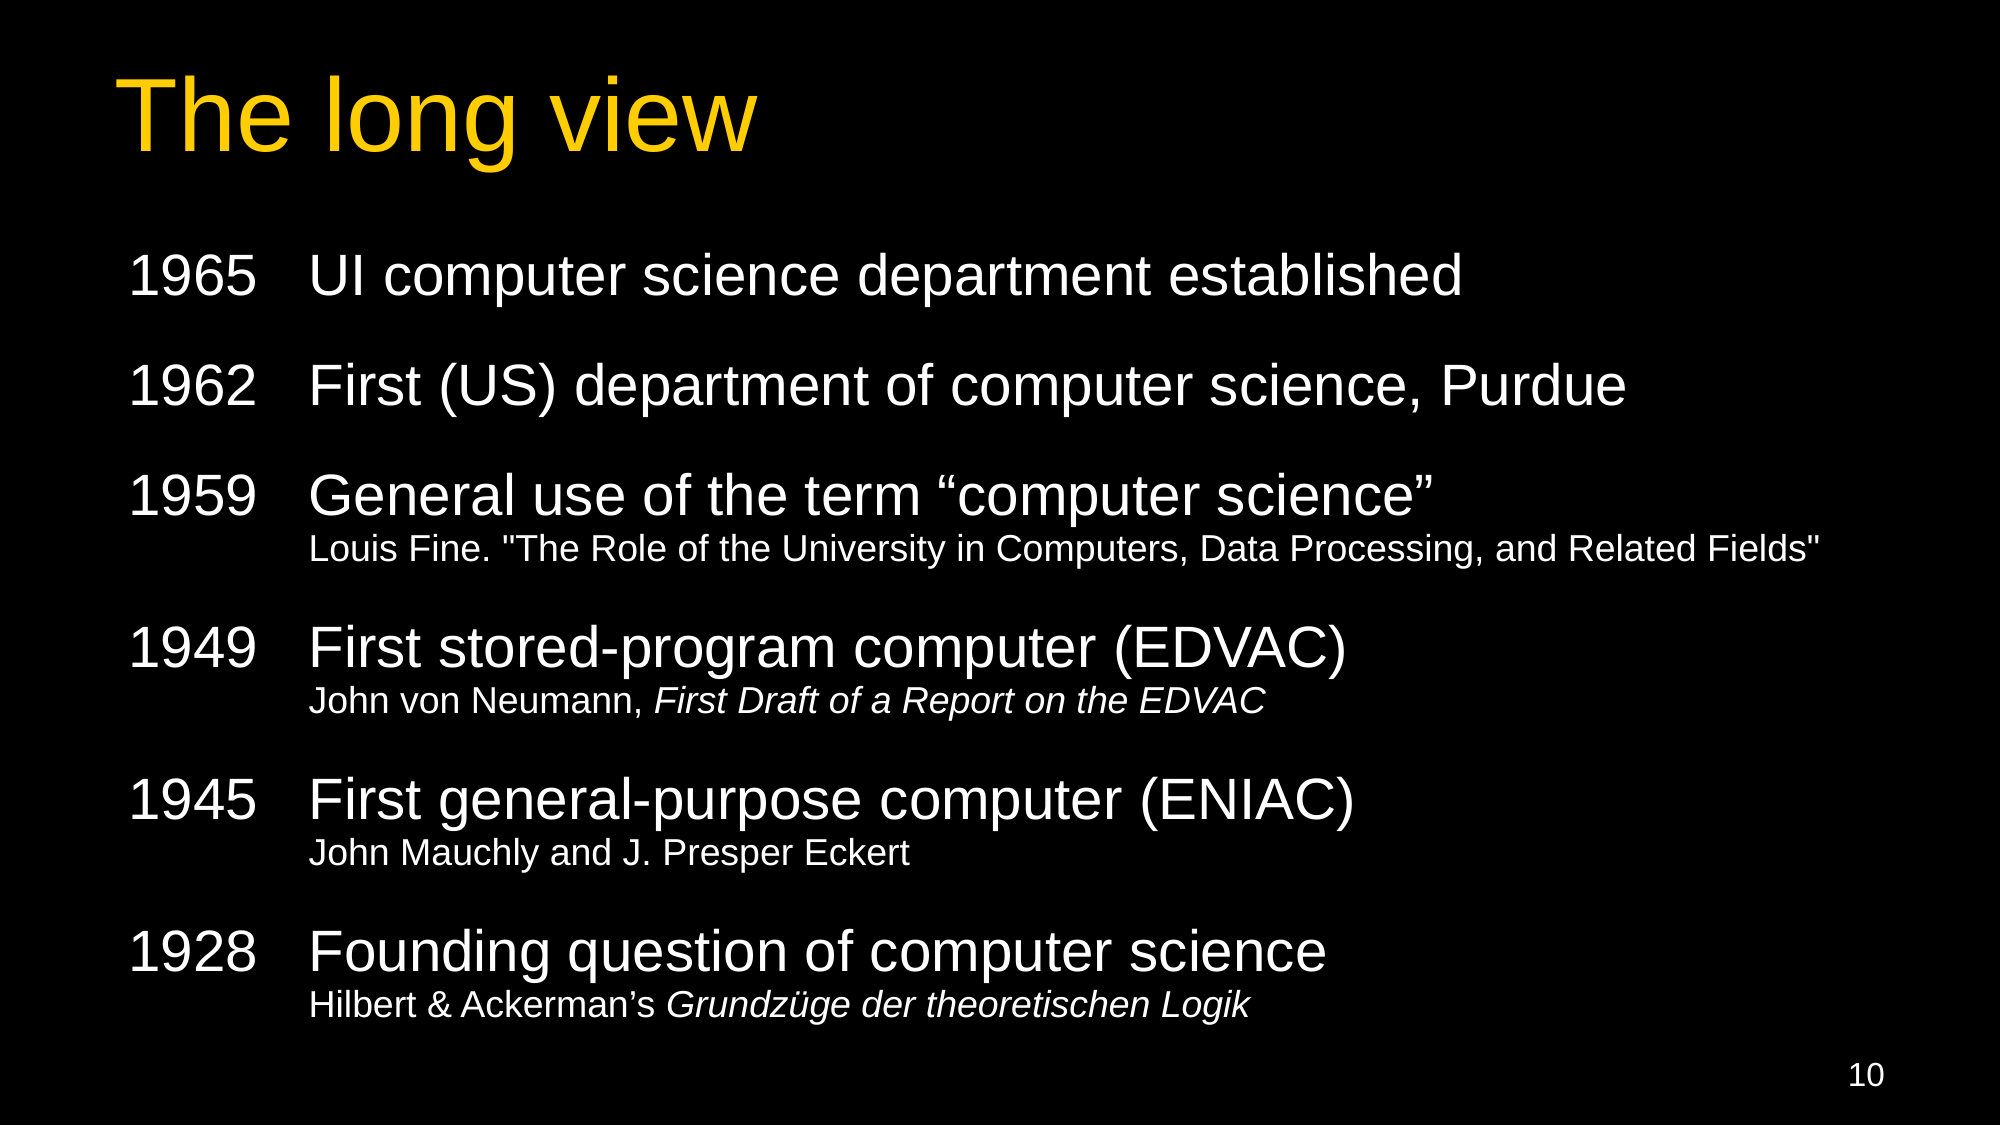

# The long view
| 1965 | UI computer science department established |
| --- | --- |
| 1962 | First (US) department of computer science, Purdue |
| 1959 | General use of the term “computer science” Louis Fine. "The Role of the University in Computers, Data Processing, and Related Fields" |
| 1949 | First stored-program computer (EDVAC) John von Neumann, First Draft of a Report on the EDVAC |
| 1945 | First general-purpose computer (ENIAC) John Mauchly and J. Presper Eckert |
| 1928 | Founding question of computer science Hilbert & Ackerman’s Grundzüge der theoretischen Logik |
10